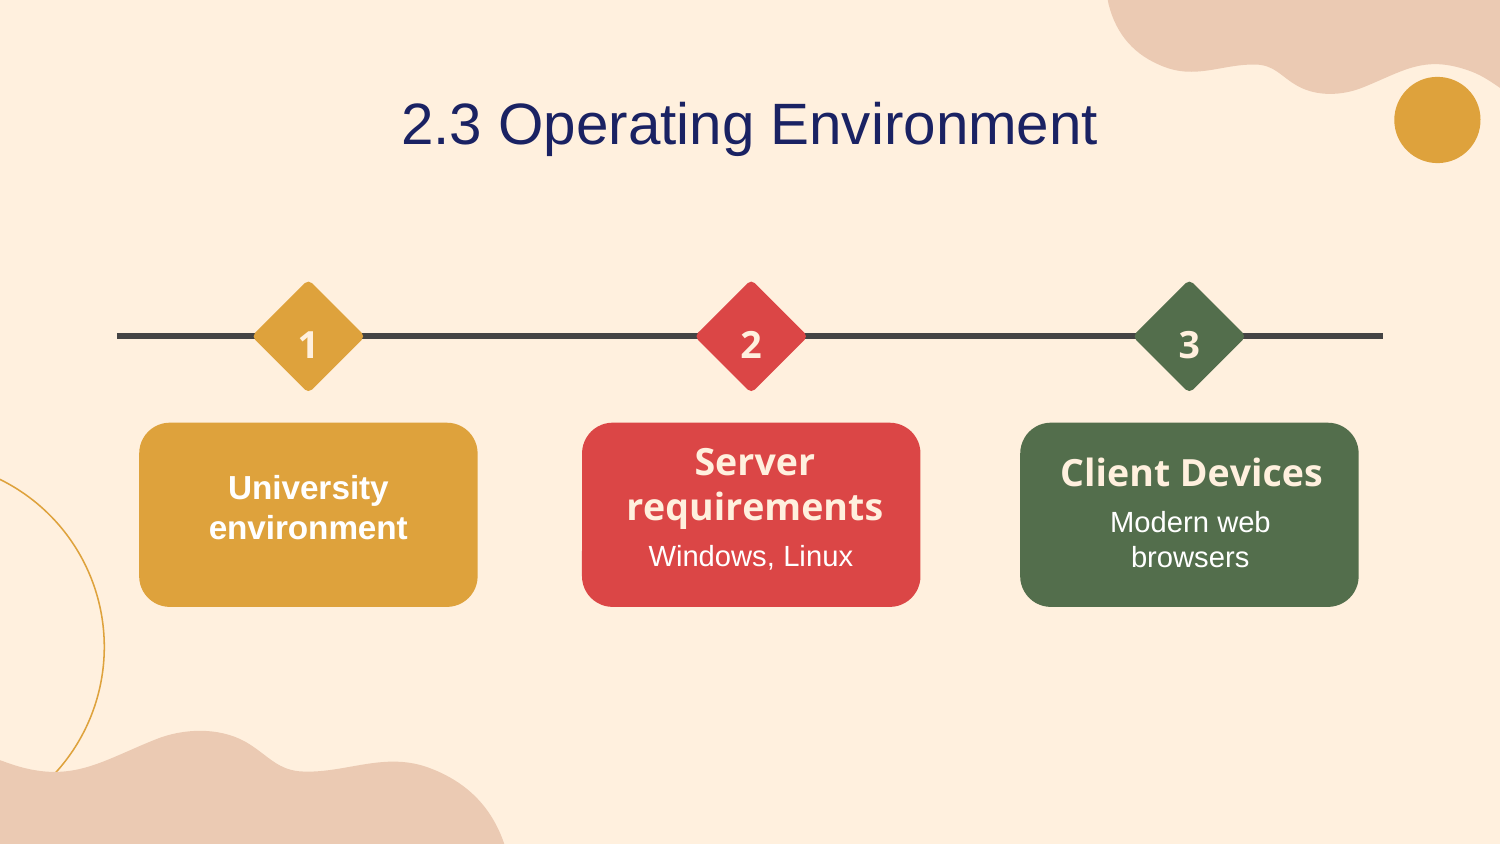

# 2.3 Operating Environment
1
2
3

Server requirements

Client Devices
University environment

Modern web browsers
Windows, Linux